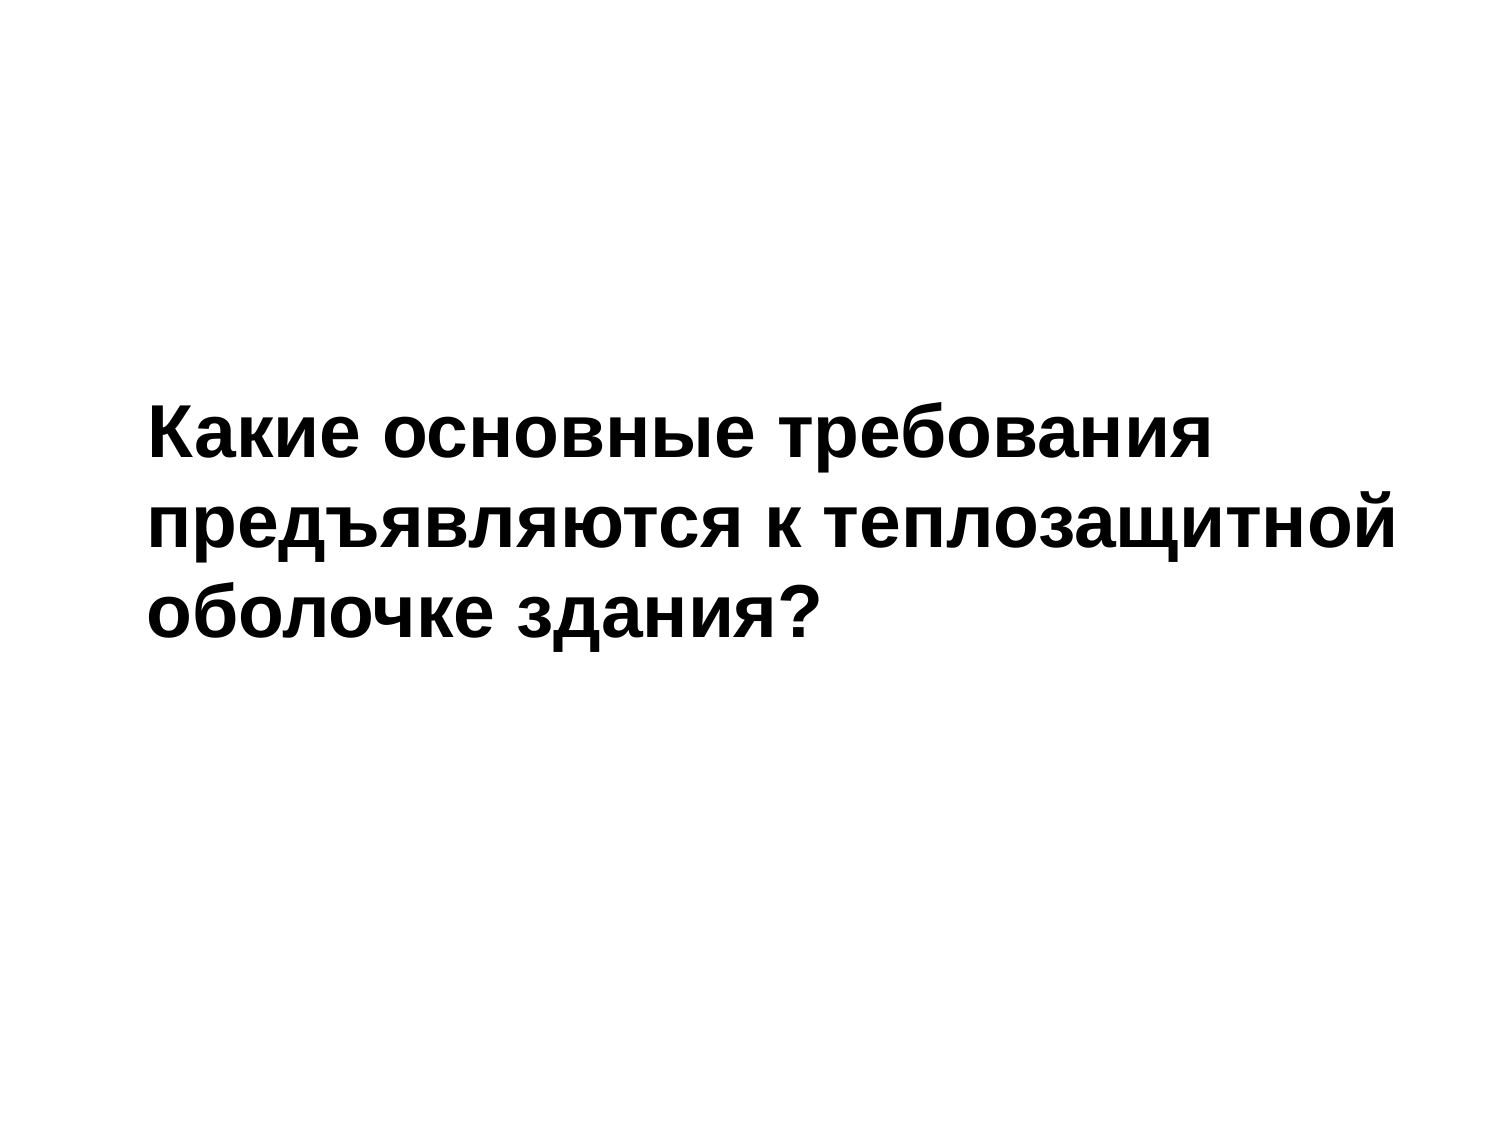

Какие основные требования предъявляются к теплозащитной оболочке здания?